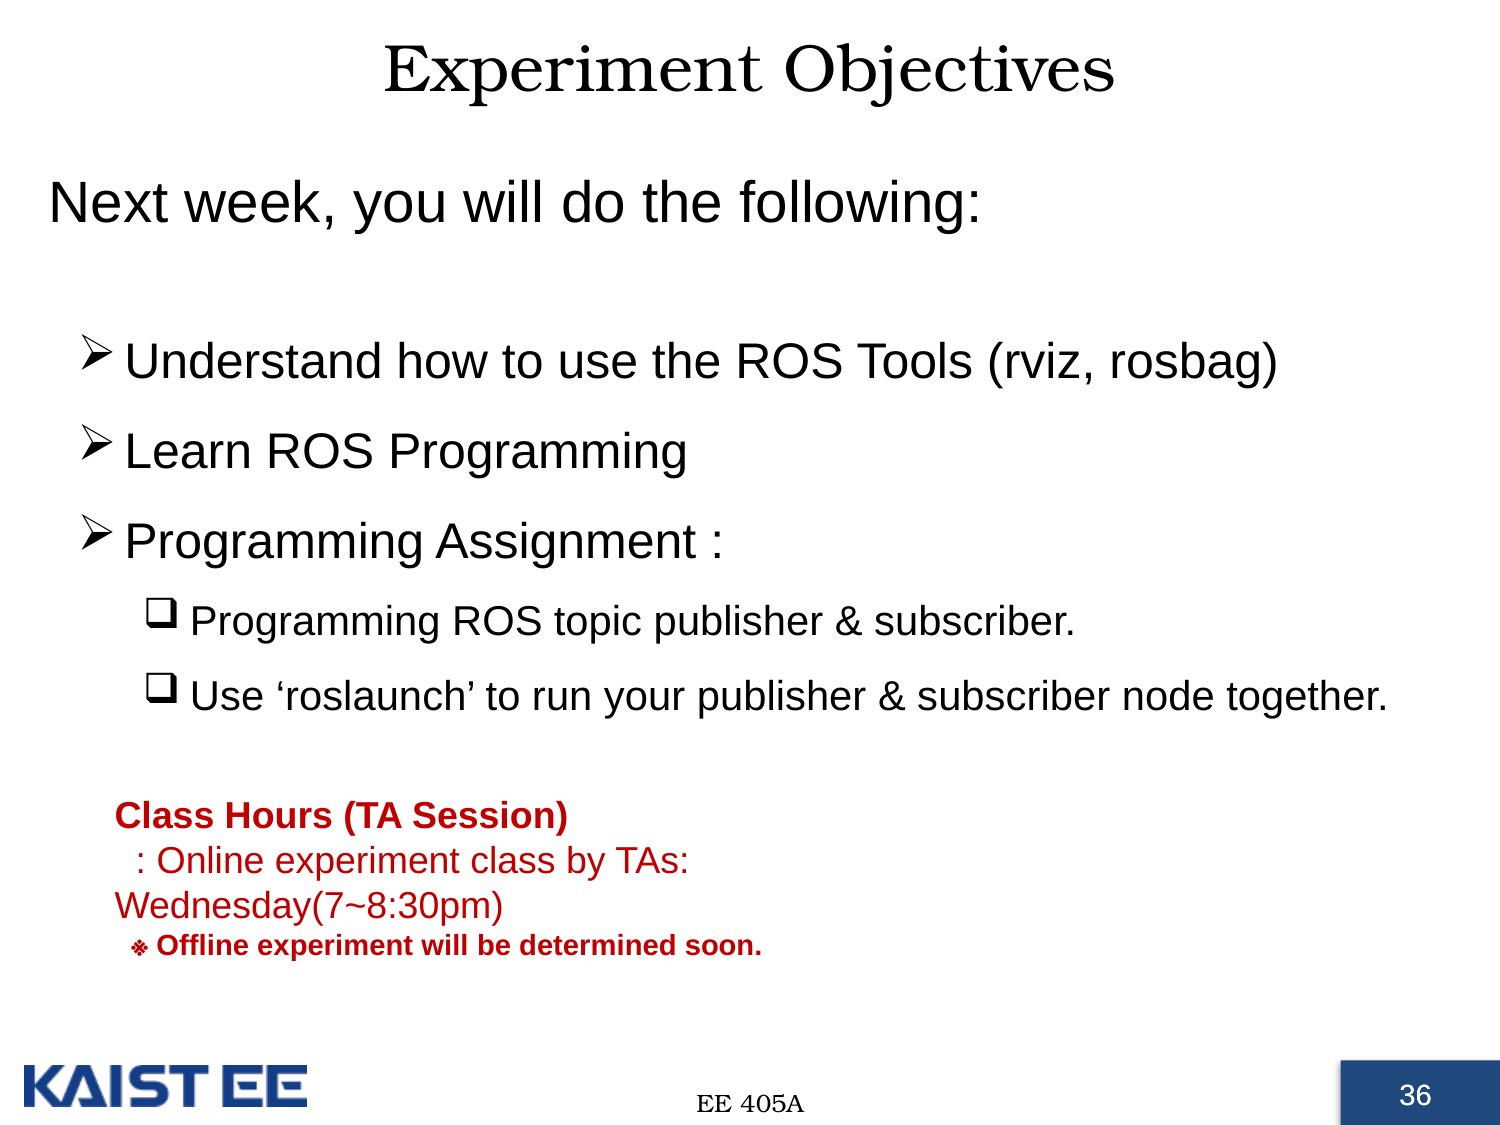

# Experiment Objectives
Next week, you will do the following:
Understand how to use the ROS Tools (rviz, rosbag)
Learn ROS Programming
Programming Assignment :
Programming ROS topic publisher & subscriber.
Use ‘roslaunch’ to run your publisher & subscriber node together.
Class Hours (TA Session)
  : Online experiment class by TAs: Wednesday(7~8:30pm)
  ※ Offline experiment will be determined soon.
EE 405A
36